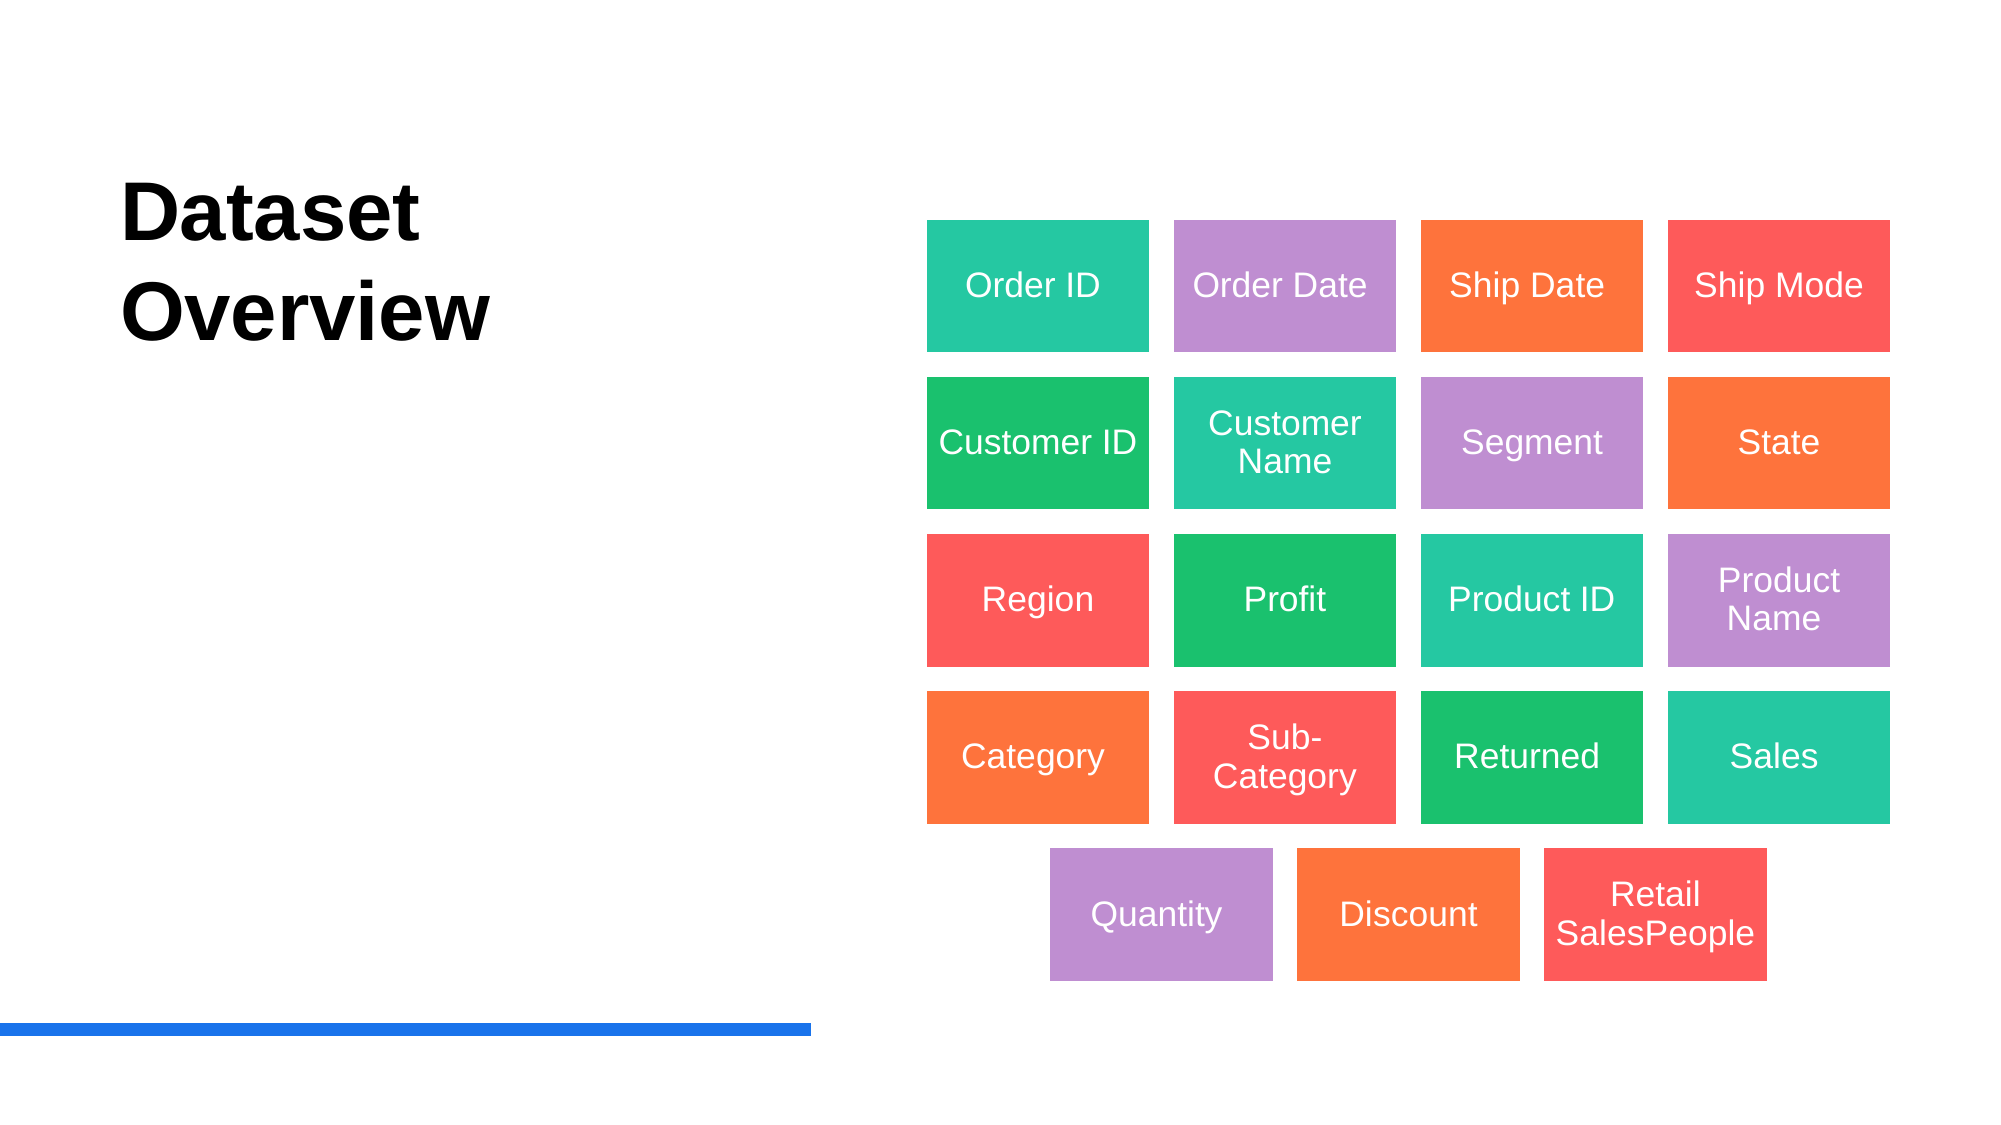

Dataset Overview
Order ID
Order Date
Ship Date
Ship Mode
Customer ID
Customer Name
Segment
State
Region
Profit
Product ID
Product Name
Category
Sub-Category
Returned
Sales
Quantity
Discount
Retail SalesPeople